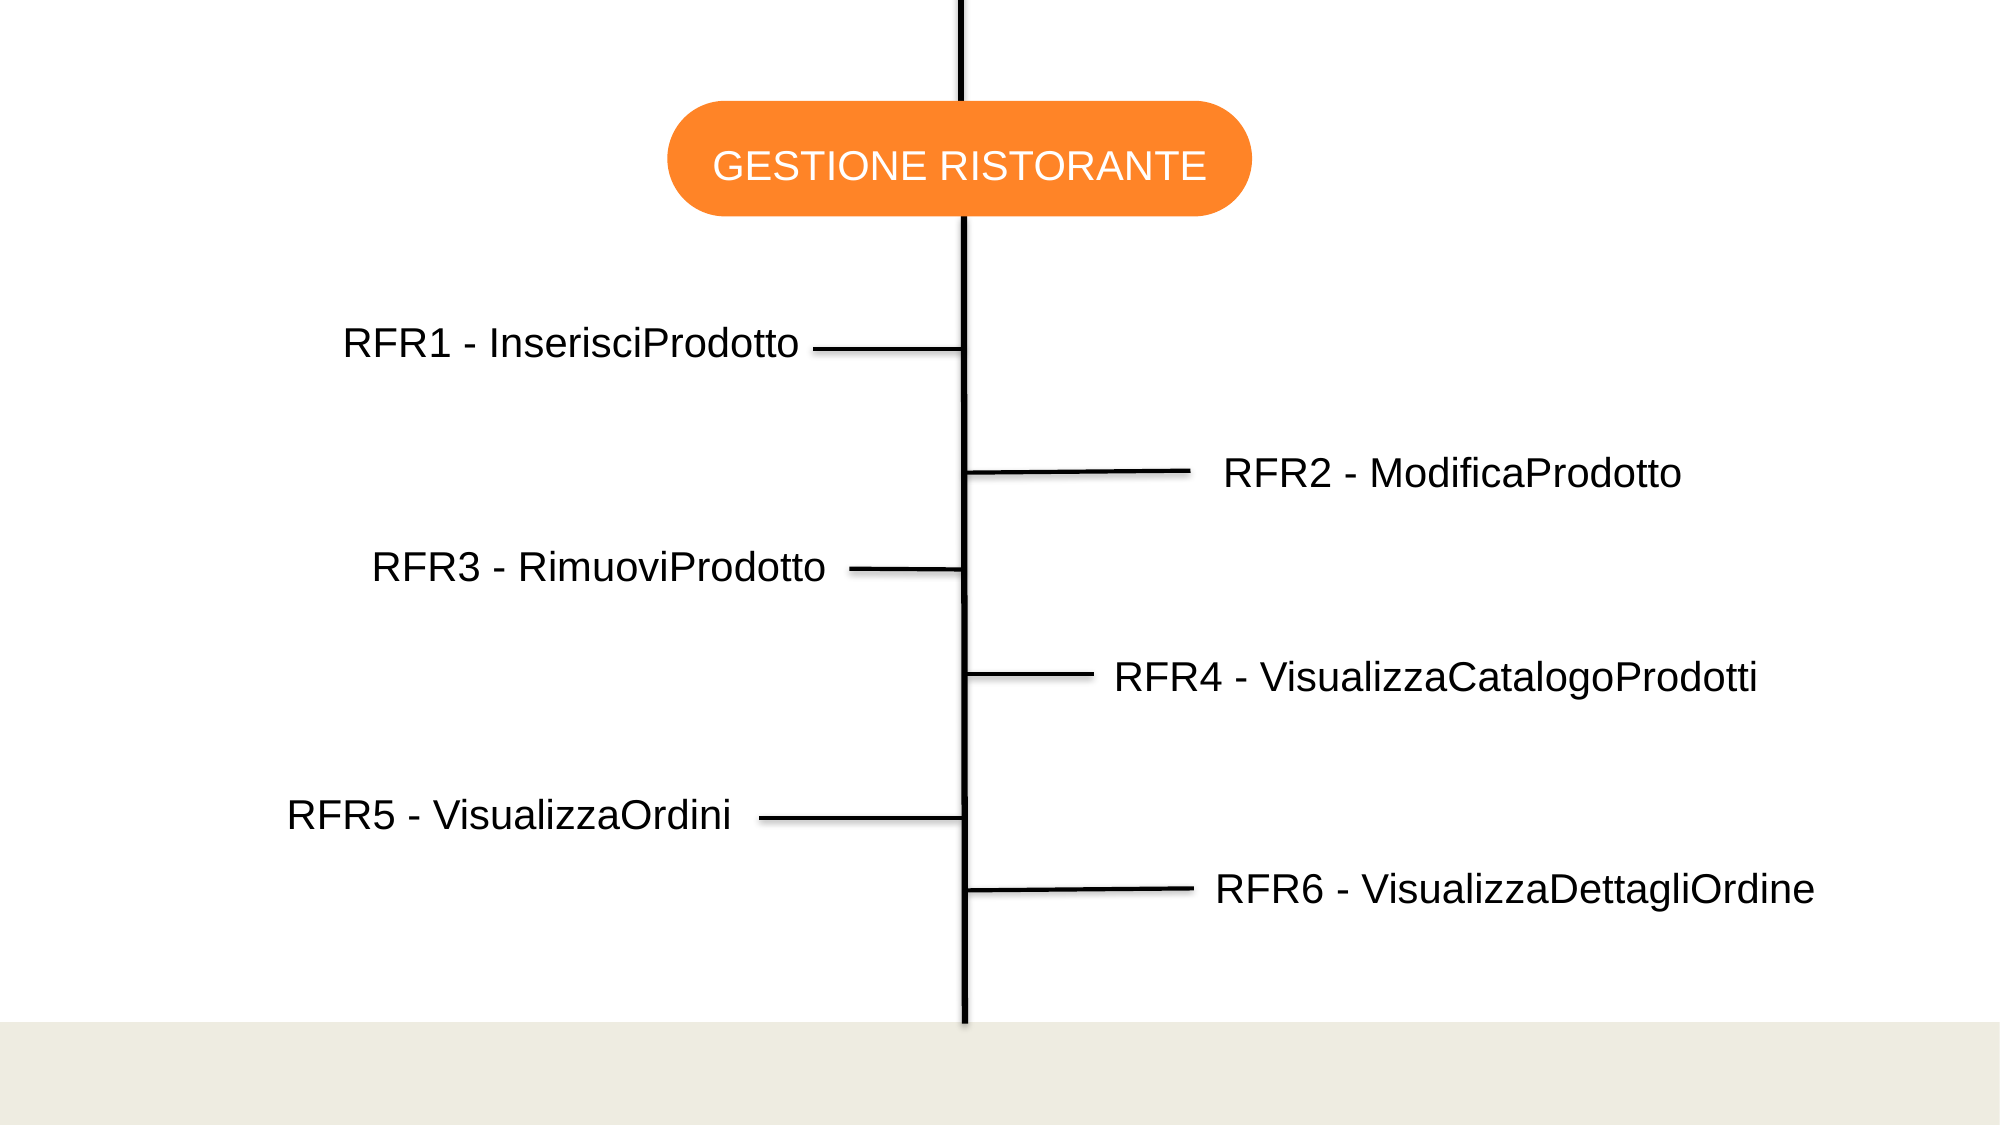

GESTIONE RISTORANTE

RFR1 - InserisciProdotto
RFR2 - ModificaProdotto
RFR3 - RimuoviProdotto
RFR4 - VisualizzaCatalogoProdotti
RFR5 - VisualizzaOrdini
RFR6 - VisualizzaDettagliOrdine